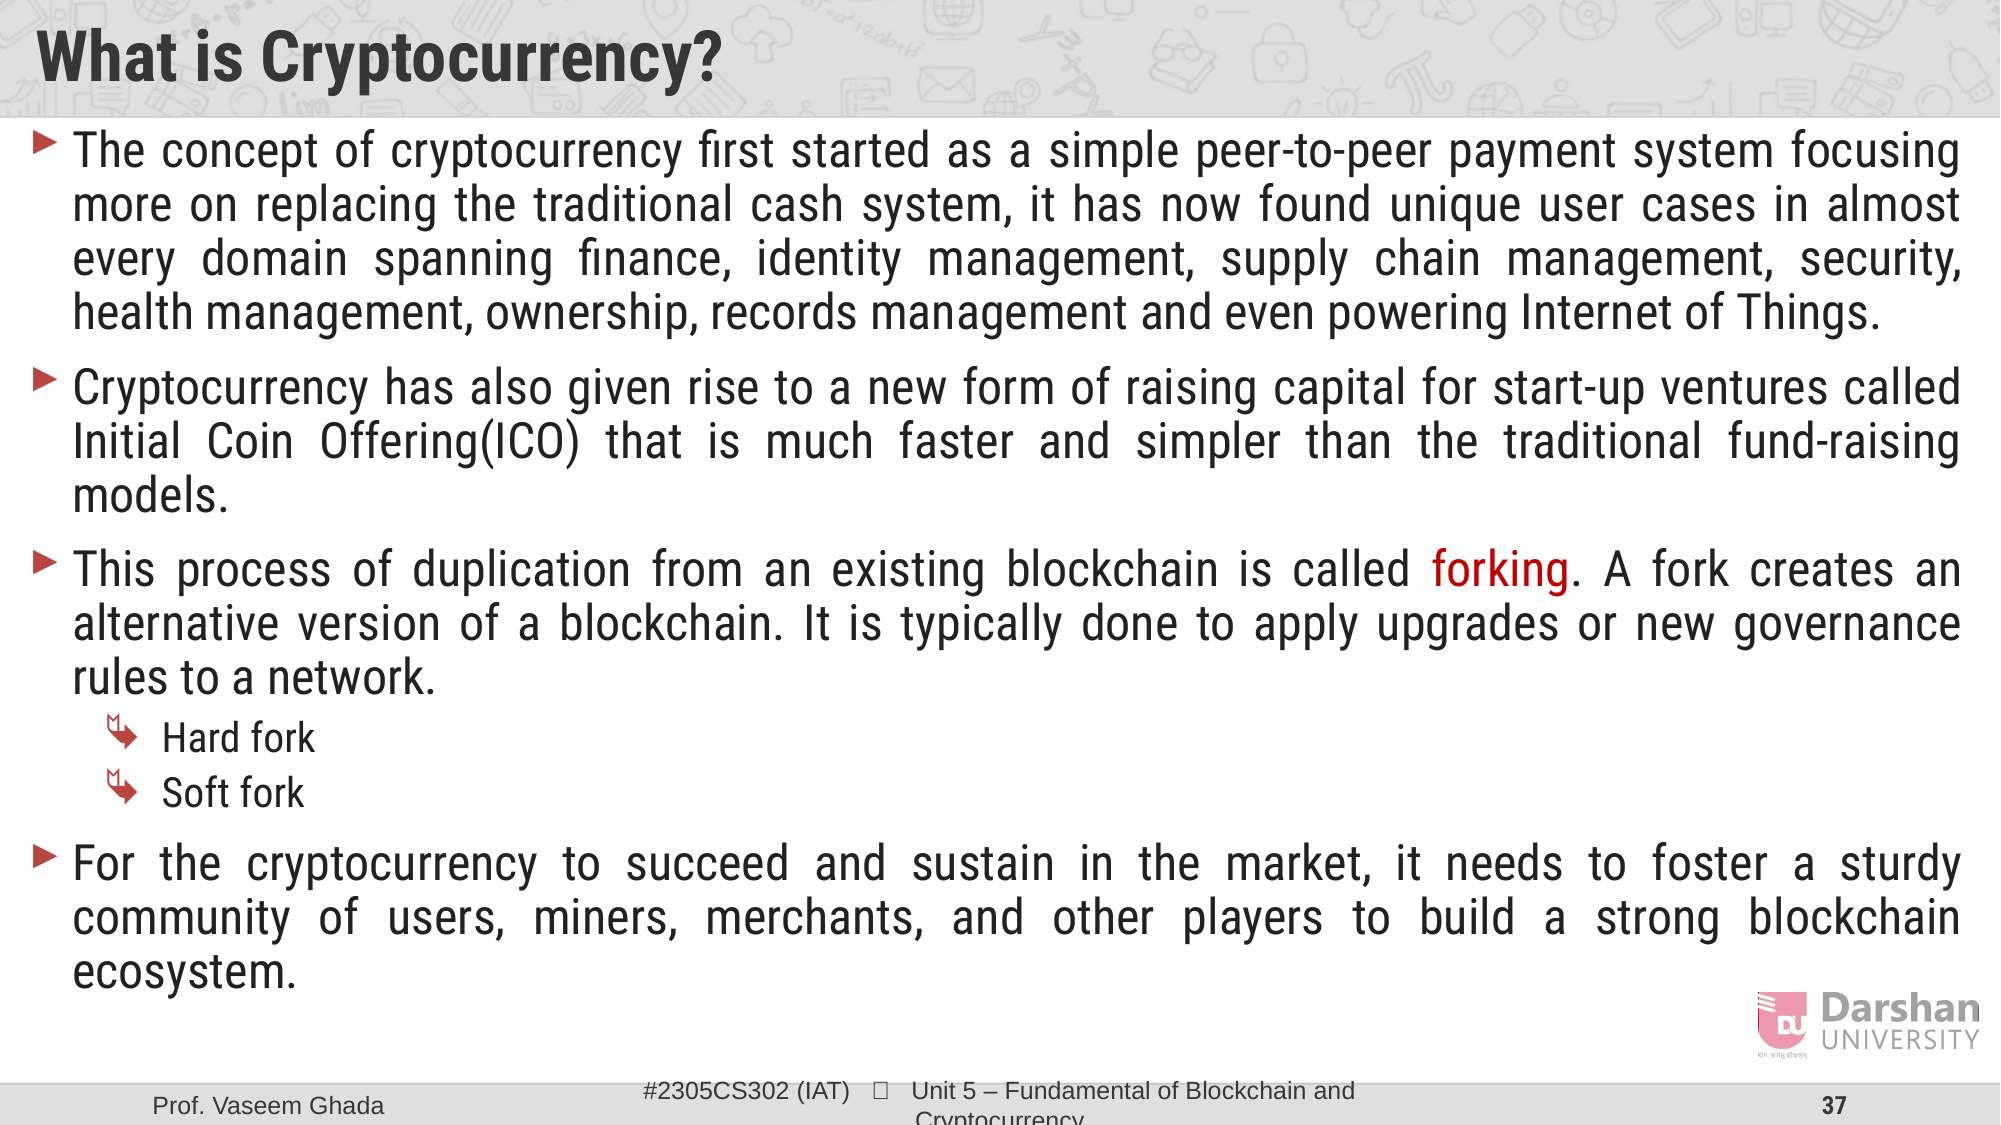

# What is Cryptocurrency?
The concept of cryptocurrency first started as a simple peer-to-peer payment system focusing more on replacing the traditional cash system, it has now found unique user cases in almost every domain spanning finance, identity management, supply chain management, security, health management, ownership, records management and even powering Internet of Things.
Cryptocurrency has also given rise to a new form of raising capital for start-up ventures called Initial Coin Offering(ICO) that is much faster and simpler than the traditional fund-raising models.
This process of duplication from an existing blockchain is called forking. A fork creates an alternative version of a blockchain. It is typically done to apply upgrades or new governance rules to a network.
Hard fork
Soft fork
For the cryptocurrency to succeed and sustain in the market, it needs to foster a sturdy community of users, miners, merchants, and other players to build a strong blockchain ecosystem.